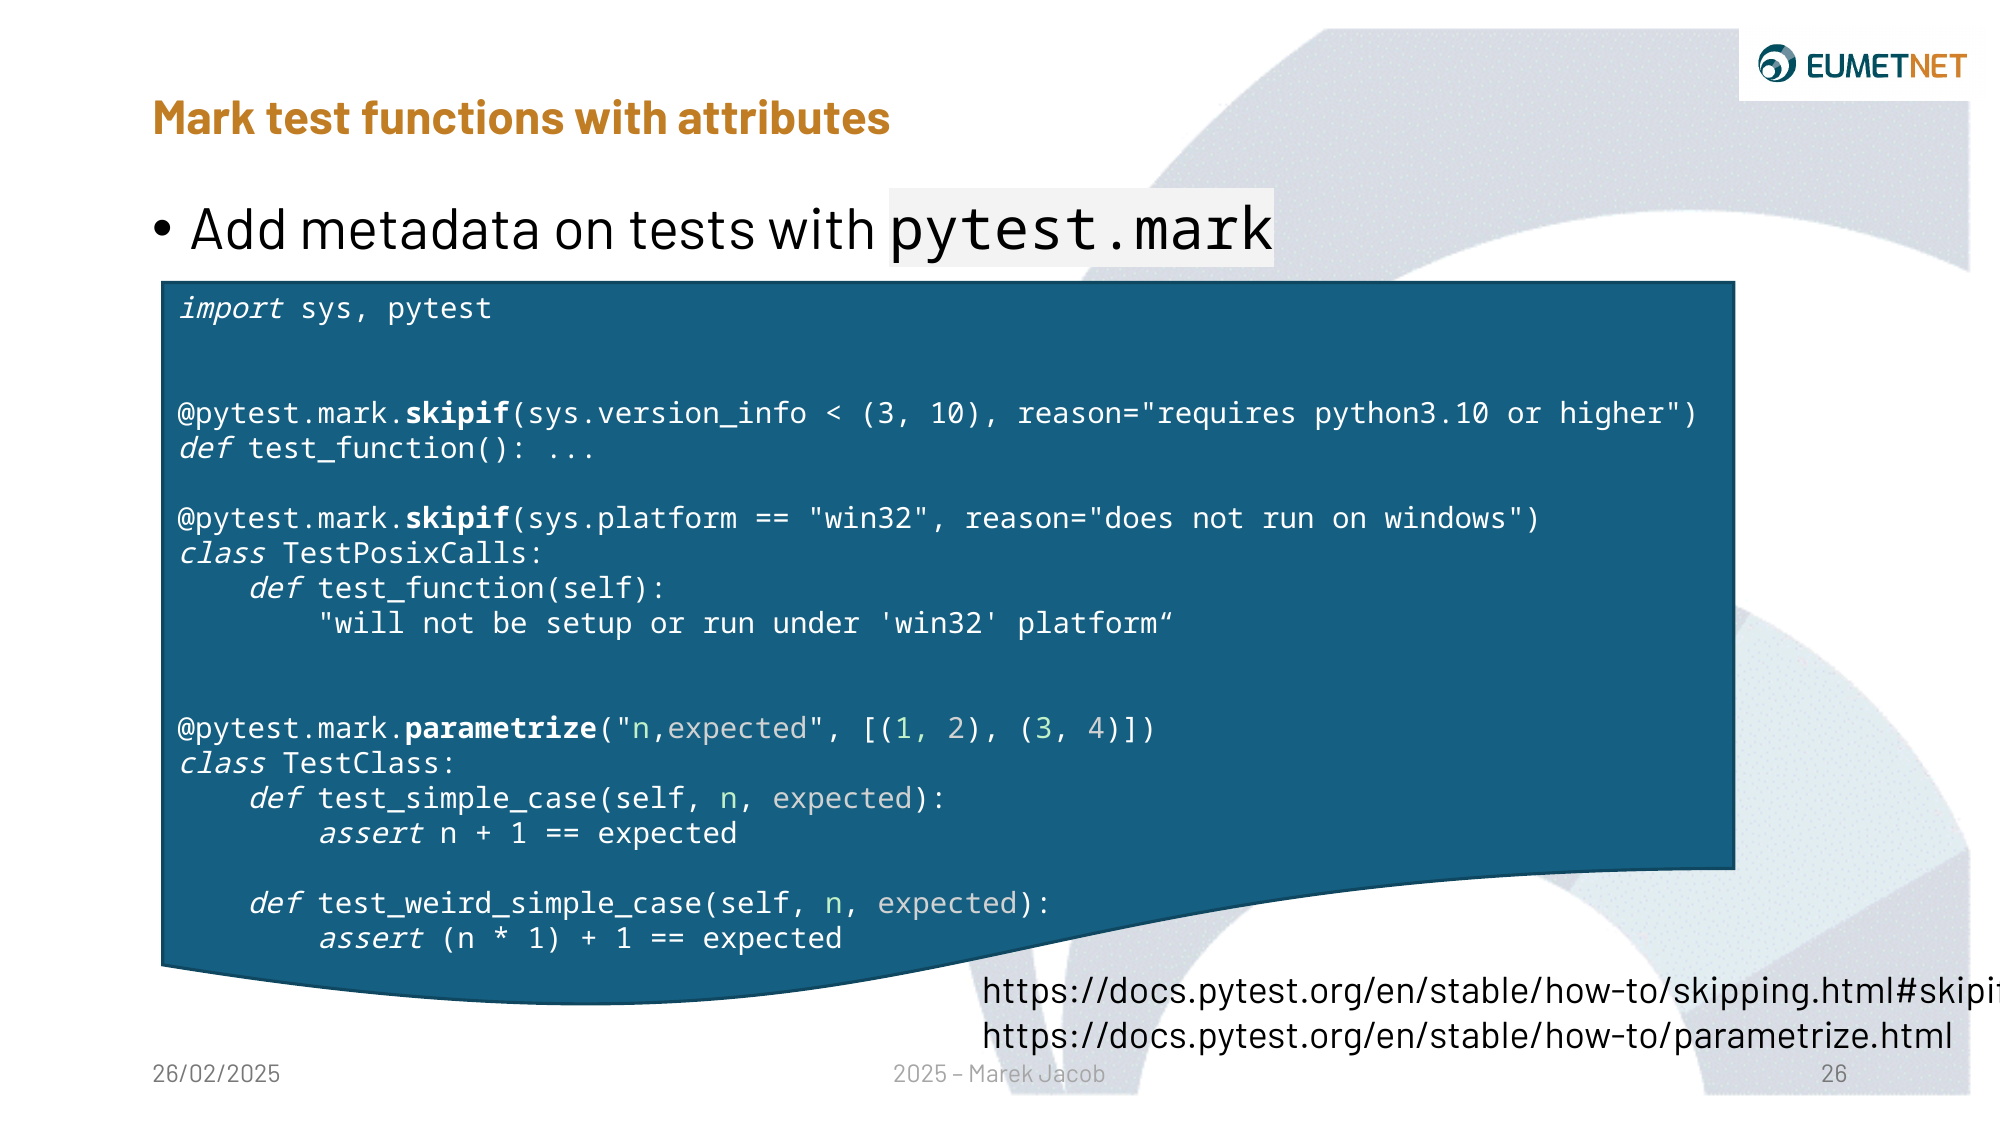

# Mark test functions with attributes
Add metadata on tests with pytest.mark
import sys, pytest

@pytest.mark.skipif(sys.version_info < (3, 10), reason="requires python3.10 or higher")
def test_function(): ...

@pytest.mark.skipif(sys.platform == "win32", reason="does not run on windows")
class TestPosixCalls:
    def test_function(self):
        "will not be setup or run under 'win32' platform“

@pytest.mark.parametrize("n,expected", [(1, 2), (3, 4)])
class TestClass:
    def test_simple_case(self, n, expected):
        assert n + 1 == expected

    def test_weird_simple_case(self, n, expected):
        assert (n * 1) + 1 == expected
https://docs.pytest.org/en/stable/how-to/skipping.html#skipif
https://docs.pytest.org/en/stable/how-to/parametrize.html
26/02/2025
2025 – Marek Jacob
26